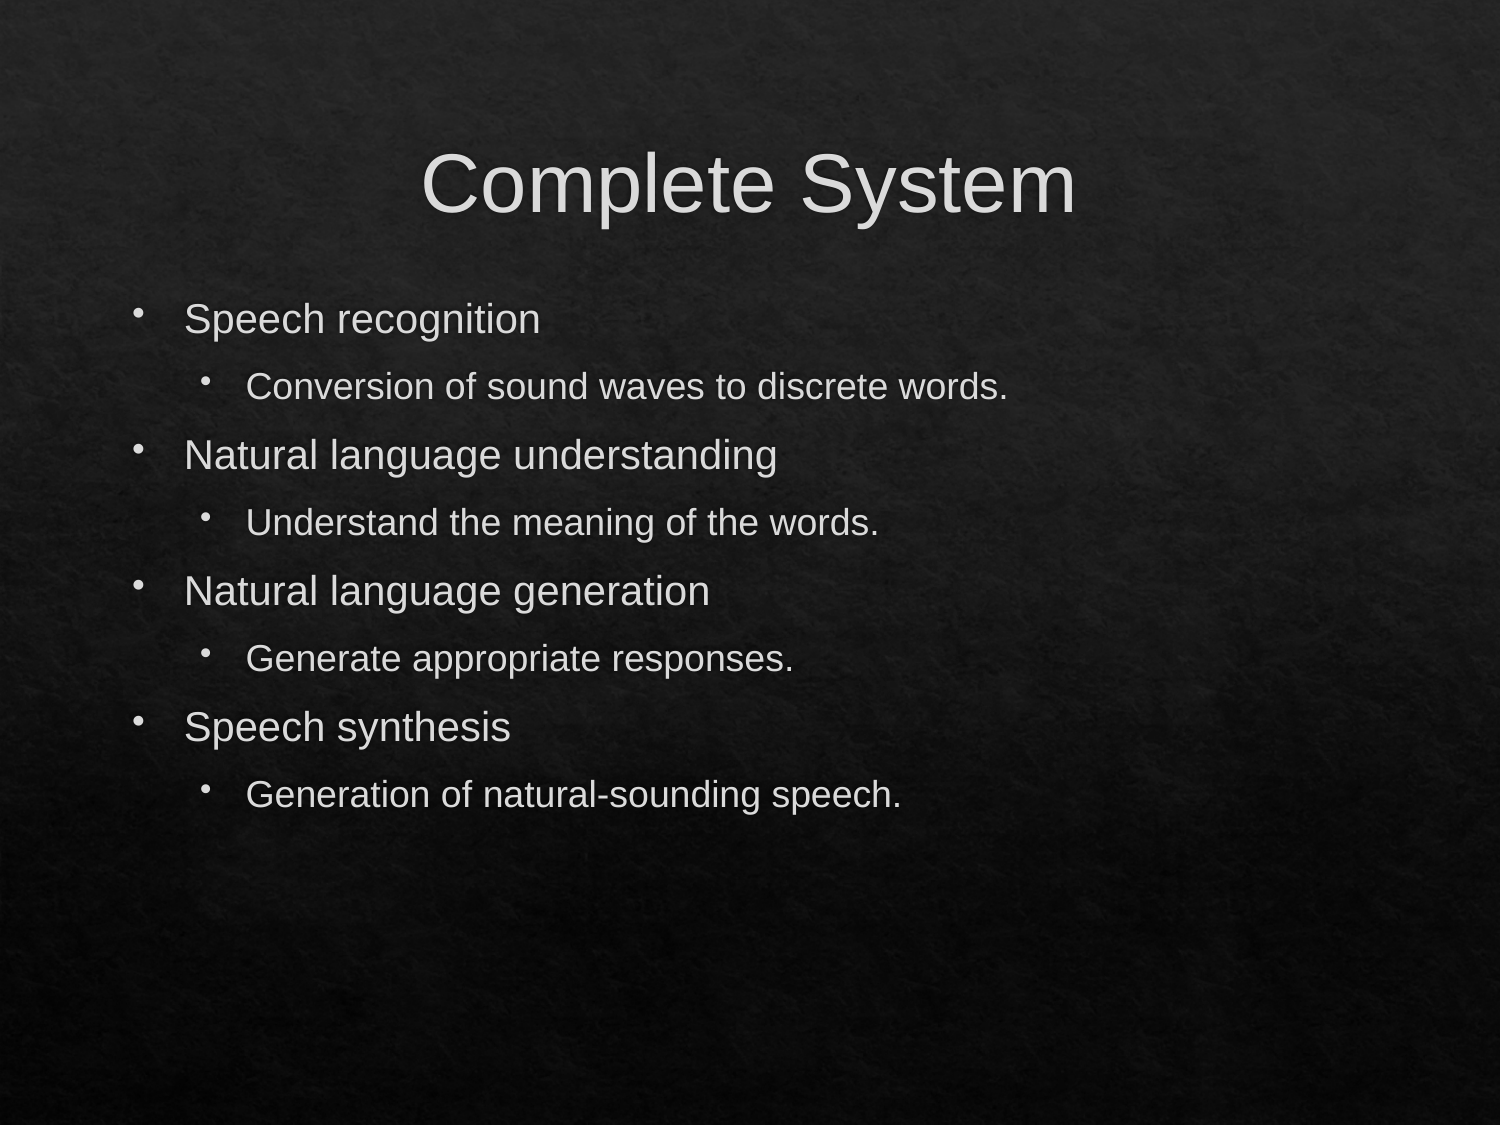

# Complete System
Speech recognition
Conversion of sound waves to discrete words.
Natural language understanding
Understand the meaning of the words.
Natural language generation
Generate appropriate responses.
Speech synthesis
Generation of natural-sounding speech.